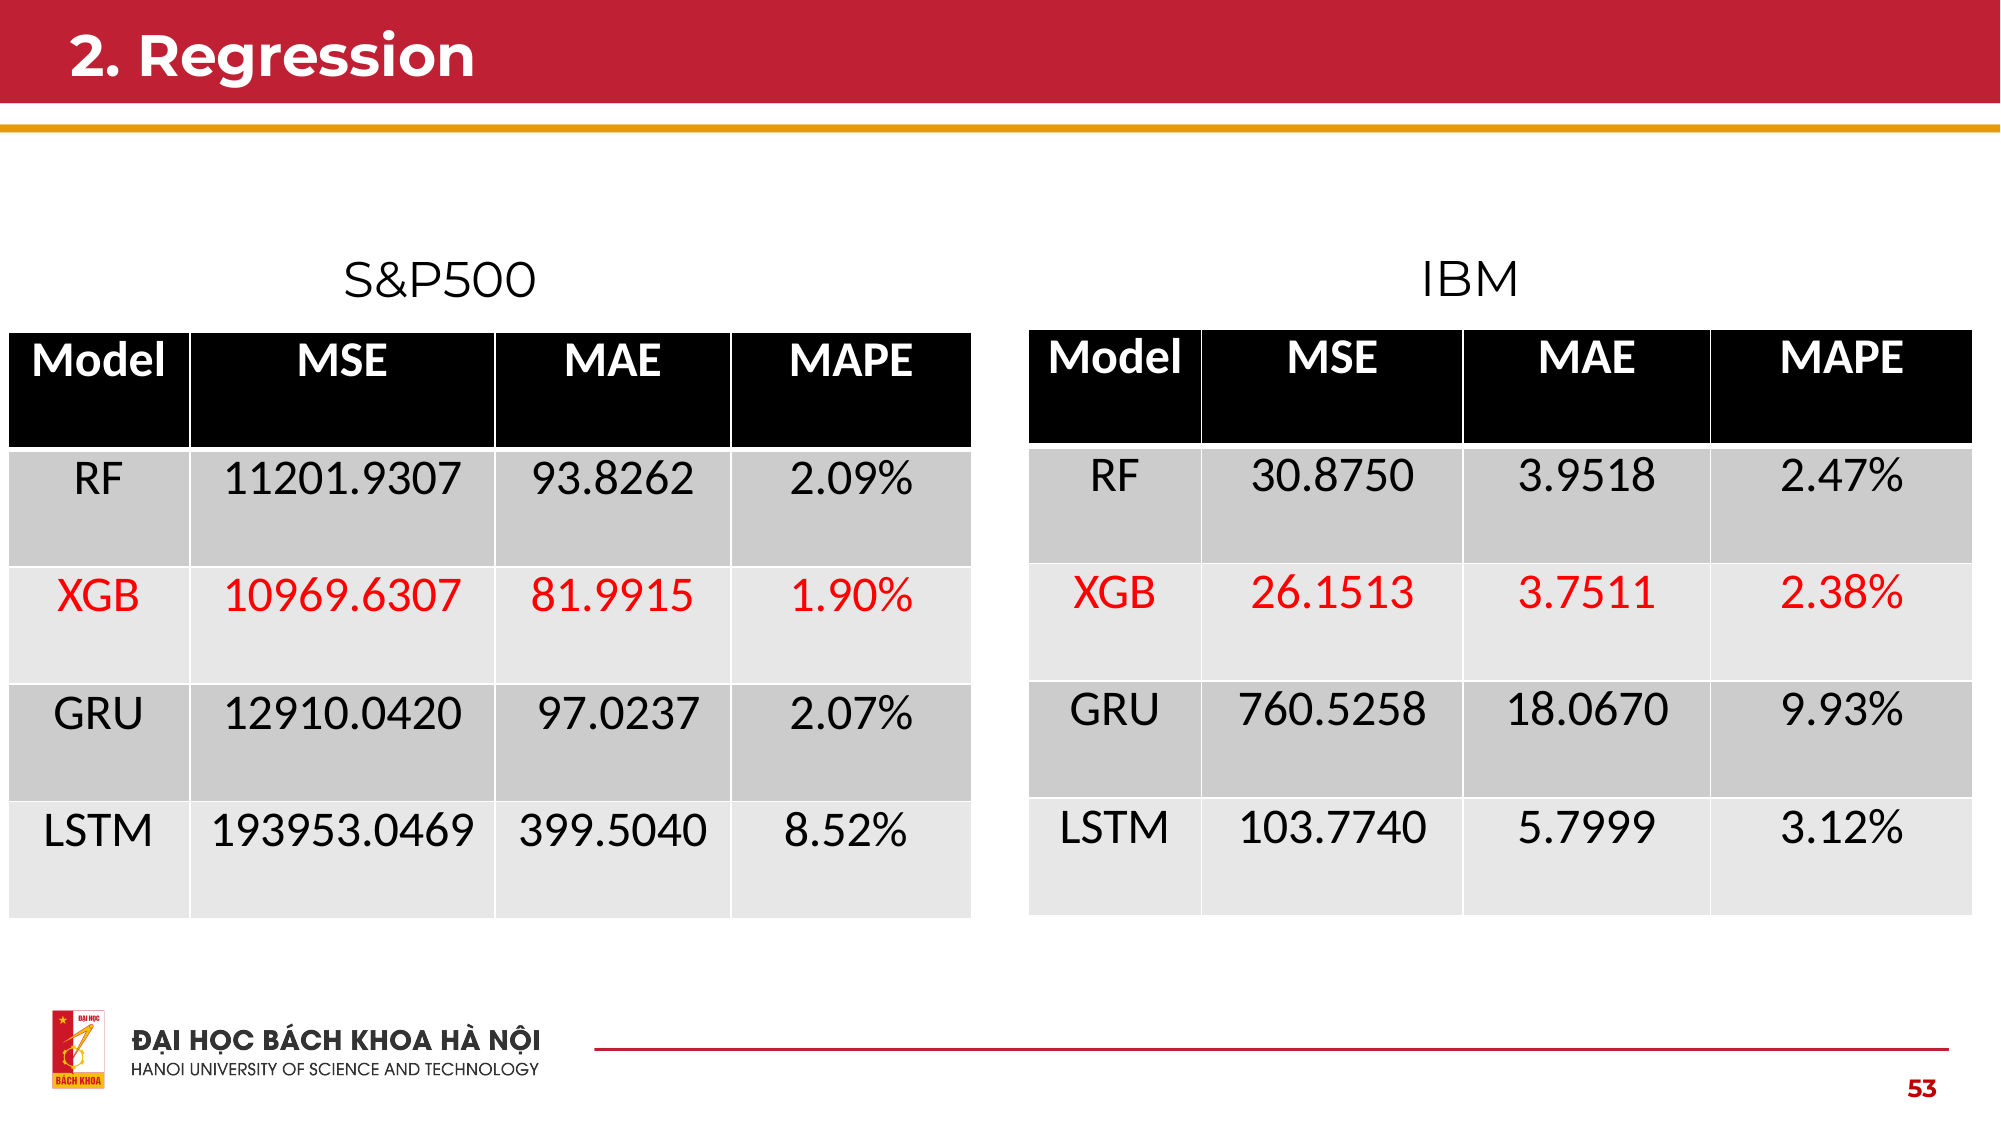

# 2. Regression
IBM
S&P500
| Model | MSE | MAE | MAPE |
| --- | --- | --- | --- |
| RF | 30.8750 | 3.9518 | 2.47% |
| XGB | 26.1513 | 3.7511 | 2.38% |
| GRU | 760.5258 | 18.0670 | 9.93% |
| LSTM | 103.7740 | 5.7999 | 3.12% |
| Model | MSE | MAE | MAPE |
| --- | --- | --- | --- |
| RF | 11201.9307 | 93.8262 | 2.09% |
| XGB | 10969.6307 | 81.9915 | 1.90% |
| GRU | 12910.0420 | 97.0237 | 2.07% |
| LSTM | 193953.0469 | 399.5040 | 8.52% |
53